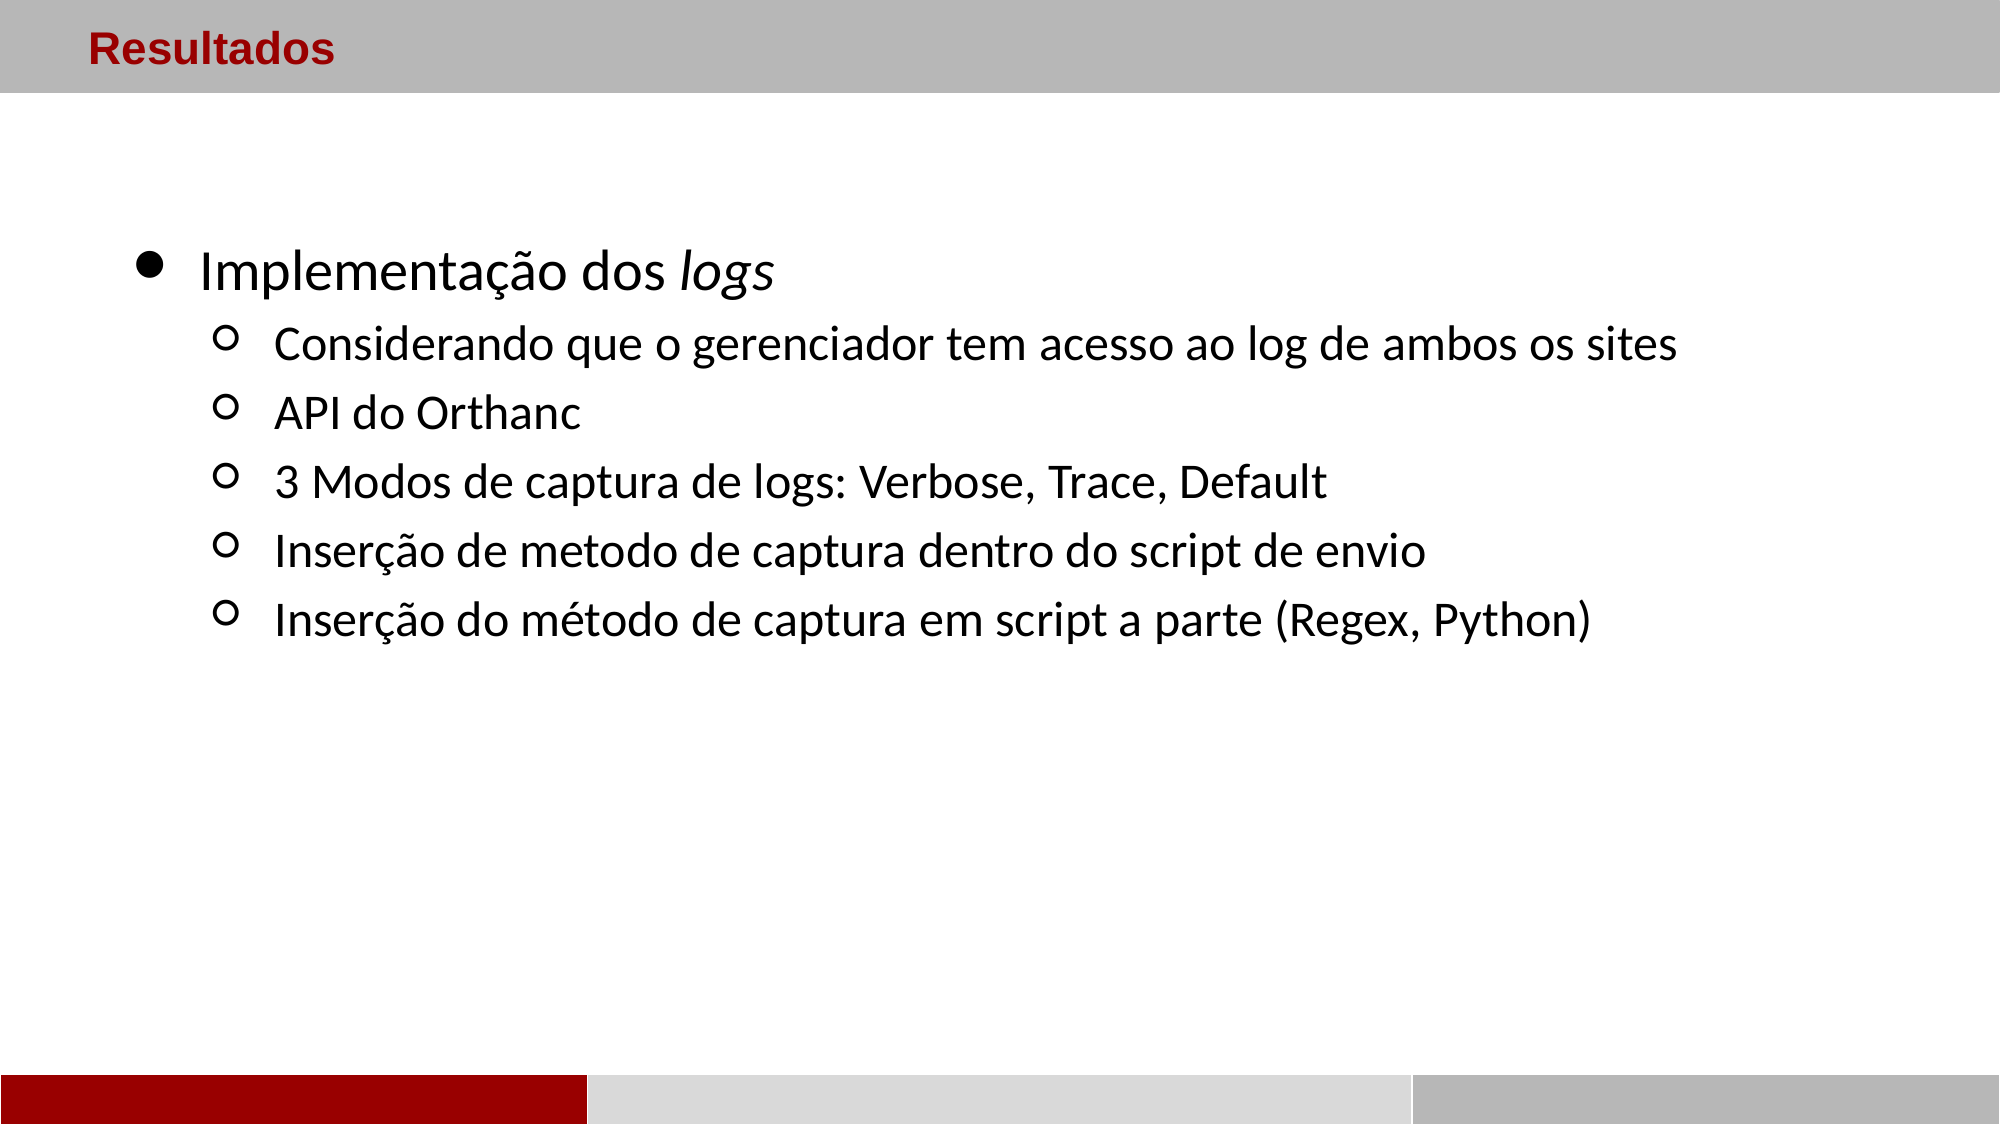

Resultados

Implementação dos logs
Considerando que o gerenciador tem acesso ao log de ambos os sites
API do Orthanc
3 Modos de captura de logs: Verbose, Trace, Default
Inserção de metodo de captura dentro do script de envio
Inserção do método de captura em script a parte (Regex, Python)